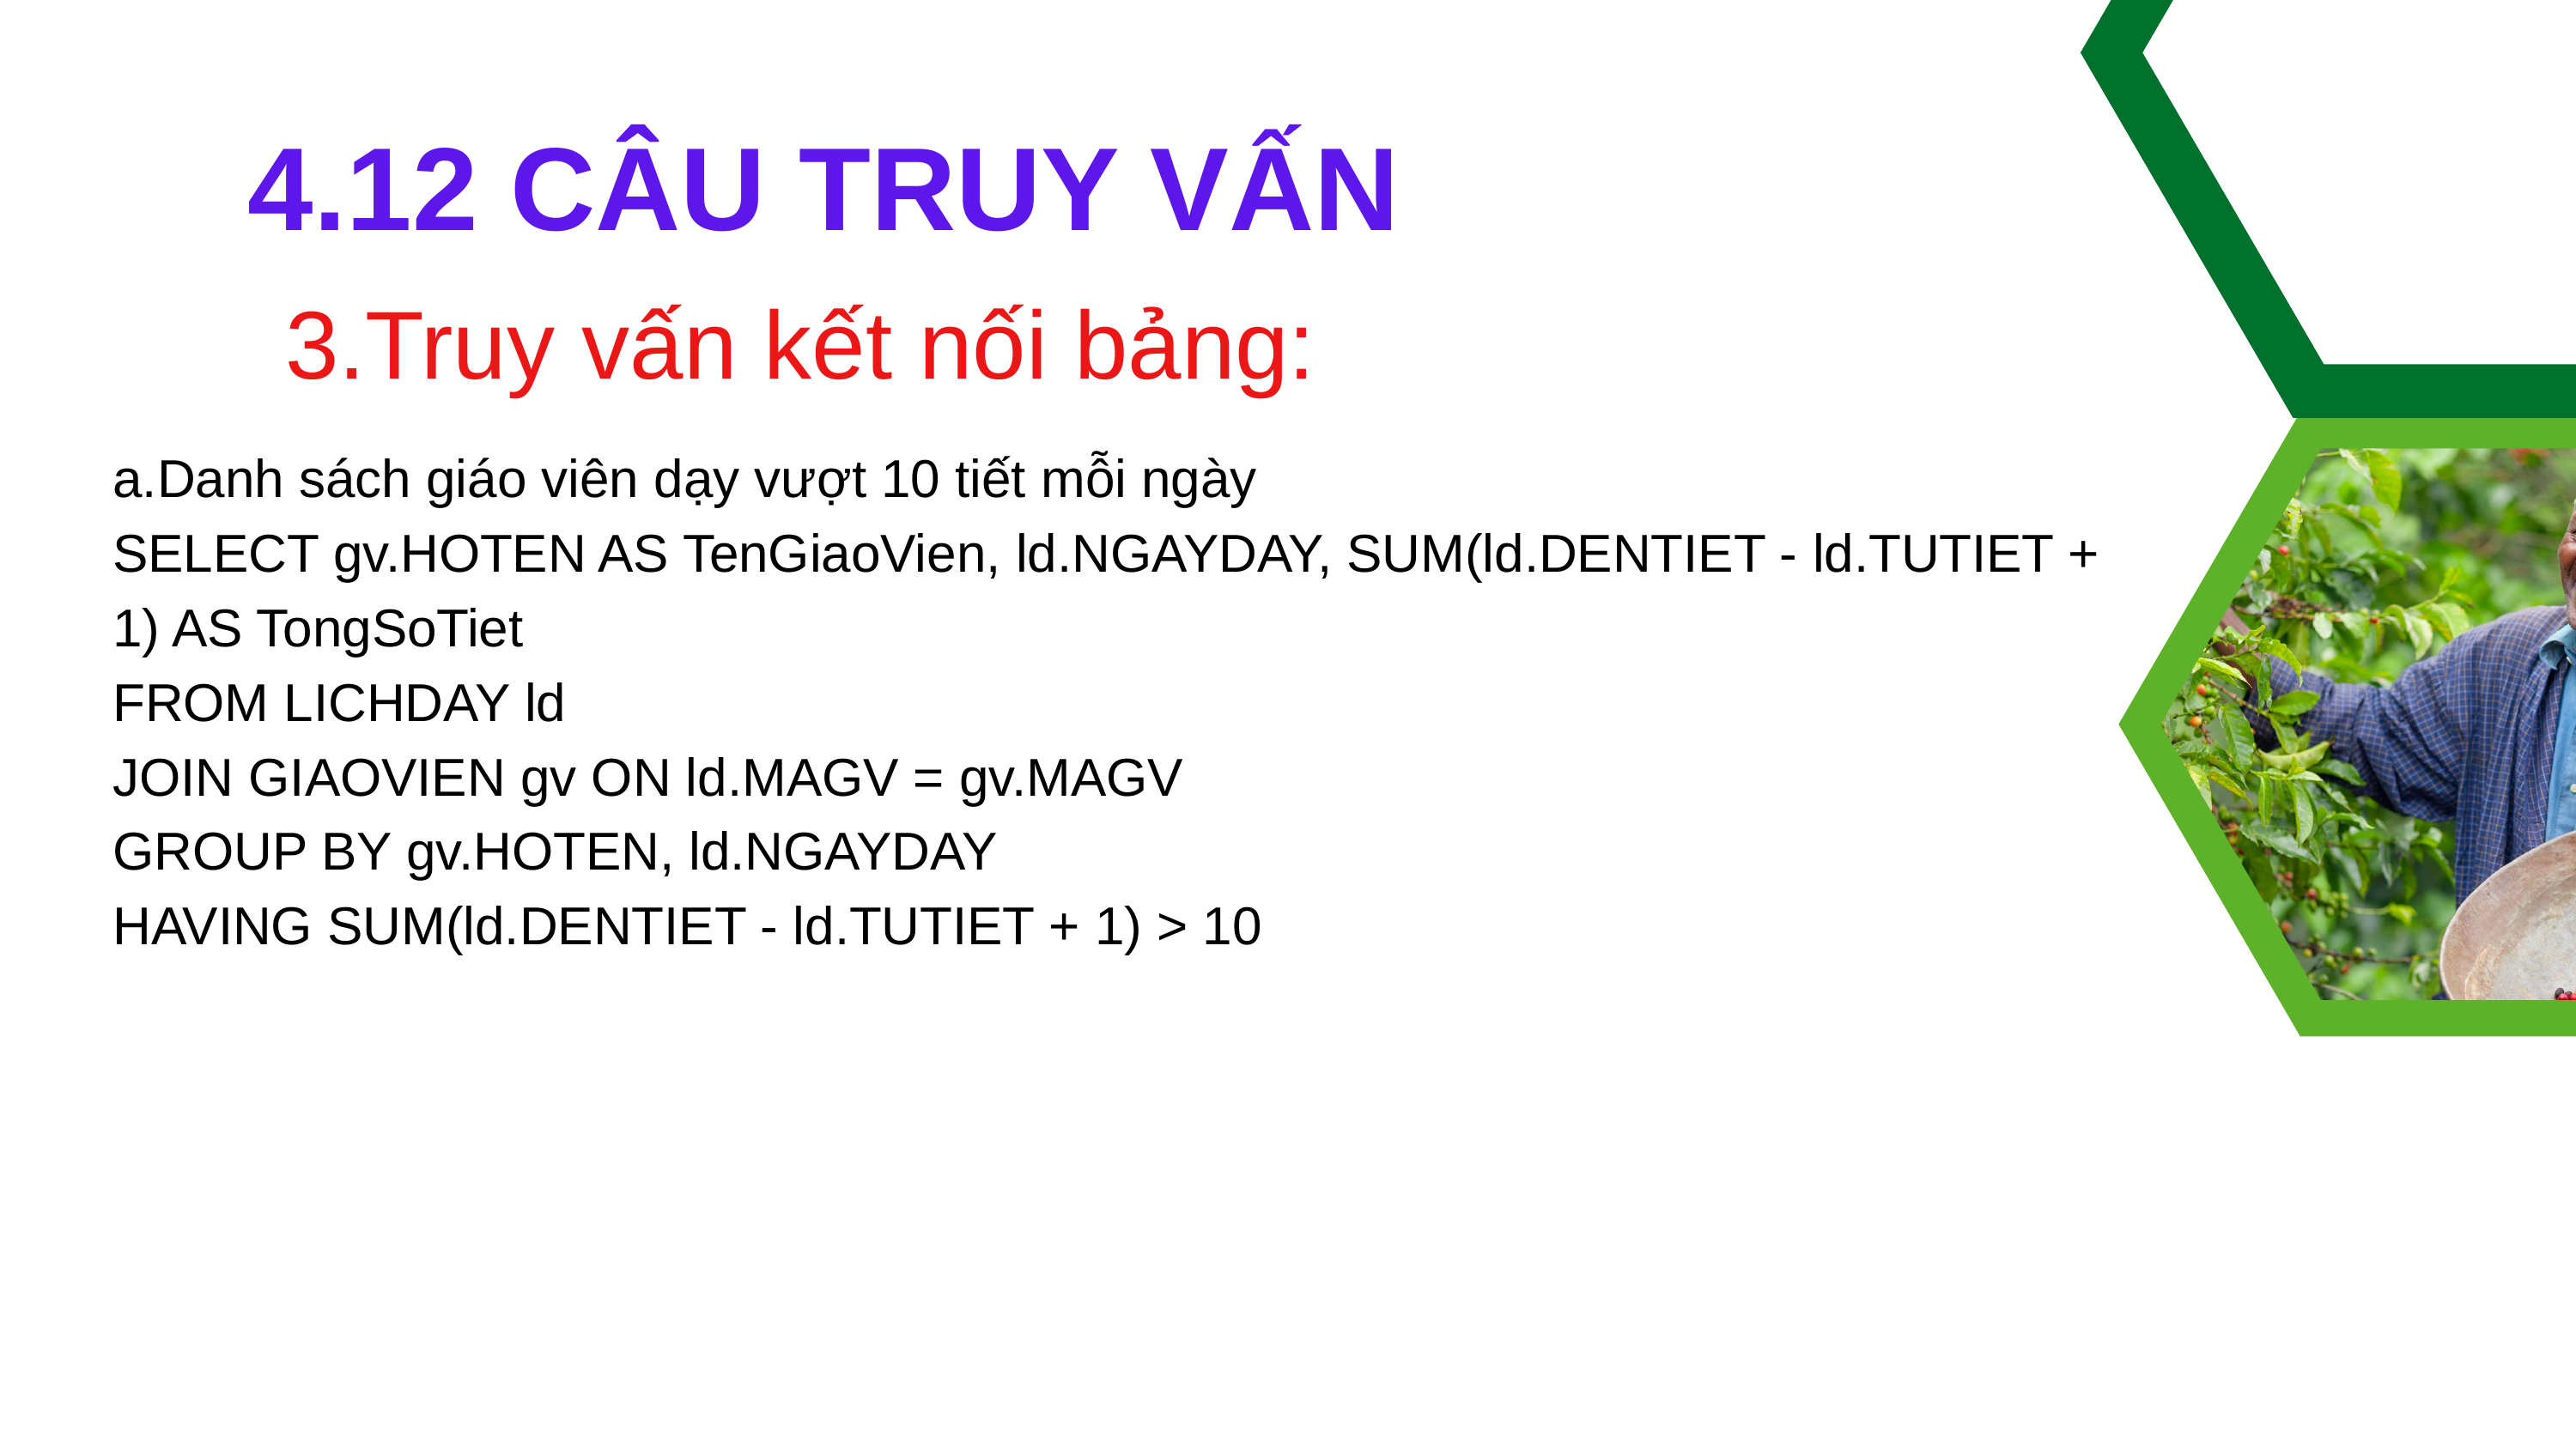

4.12 CÂU TRUY VẤN

3.Truy vấn kết nối bảng:

a.Danh sách giáo viên dạy vượt 10 tiết mỗi ngày
SELECT gv.HOTEN AS TenGiaoVien, ld.NGAYDAY, SUM(ld.DENTIET - ld.TUTIET + 1) AS TongSoTiet
FROM LICHDAY ld
JOIN GIAOVIEN gv ON ld.MAGV = gv.MAGV
GROUP BY gv.HOTEN, ld.NGAYDAY
HAVING SUM(ld.DENTIET - ld.TUTIET + 1) > 10

Supplier Audits